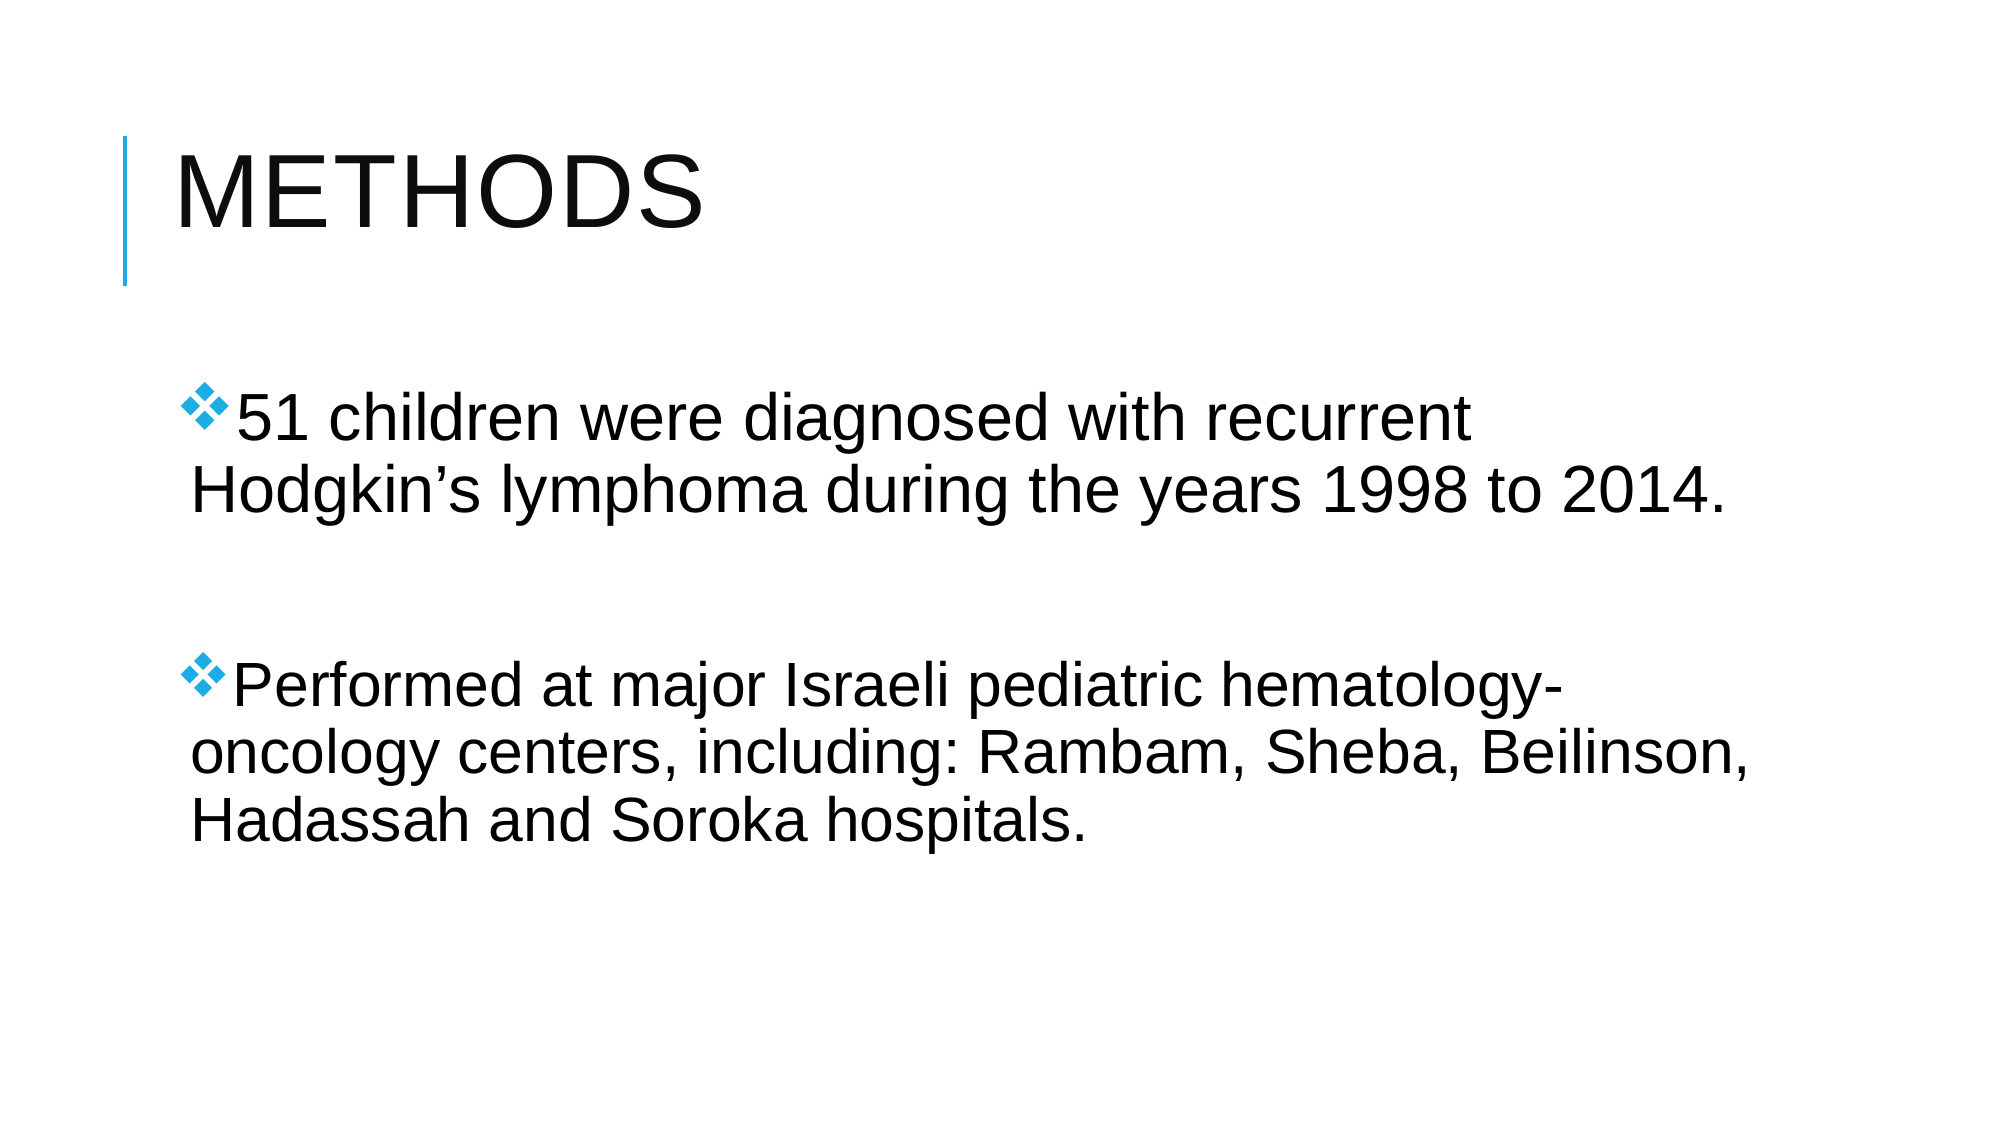

# Methods
51 children were diagnosed with recurrent Hodgkin’s lymphoma during the years 1998 to 2014.

Performed at major Israeli pediatric hematology-oncology centers, including: Rambam, Sheba, Beilinson, Hadassah and Soroka hospitals.